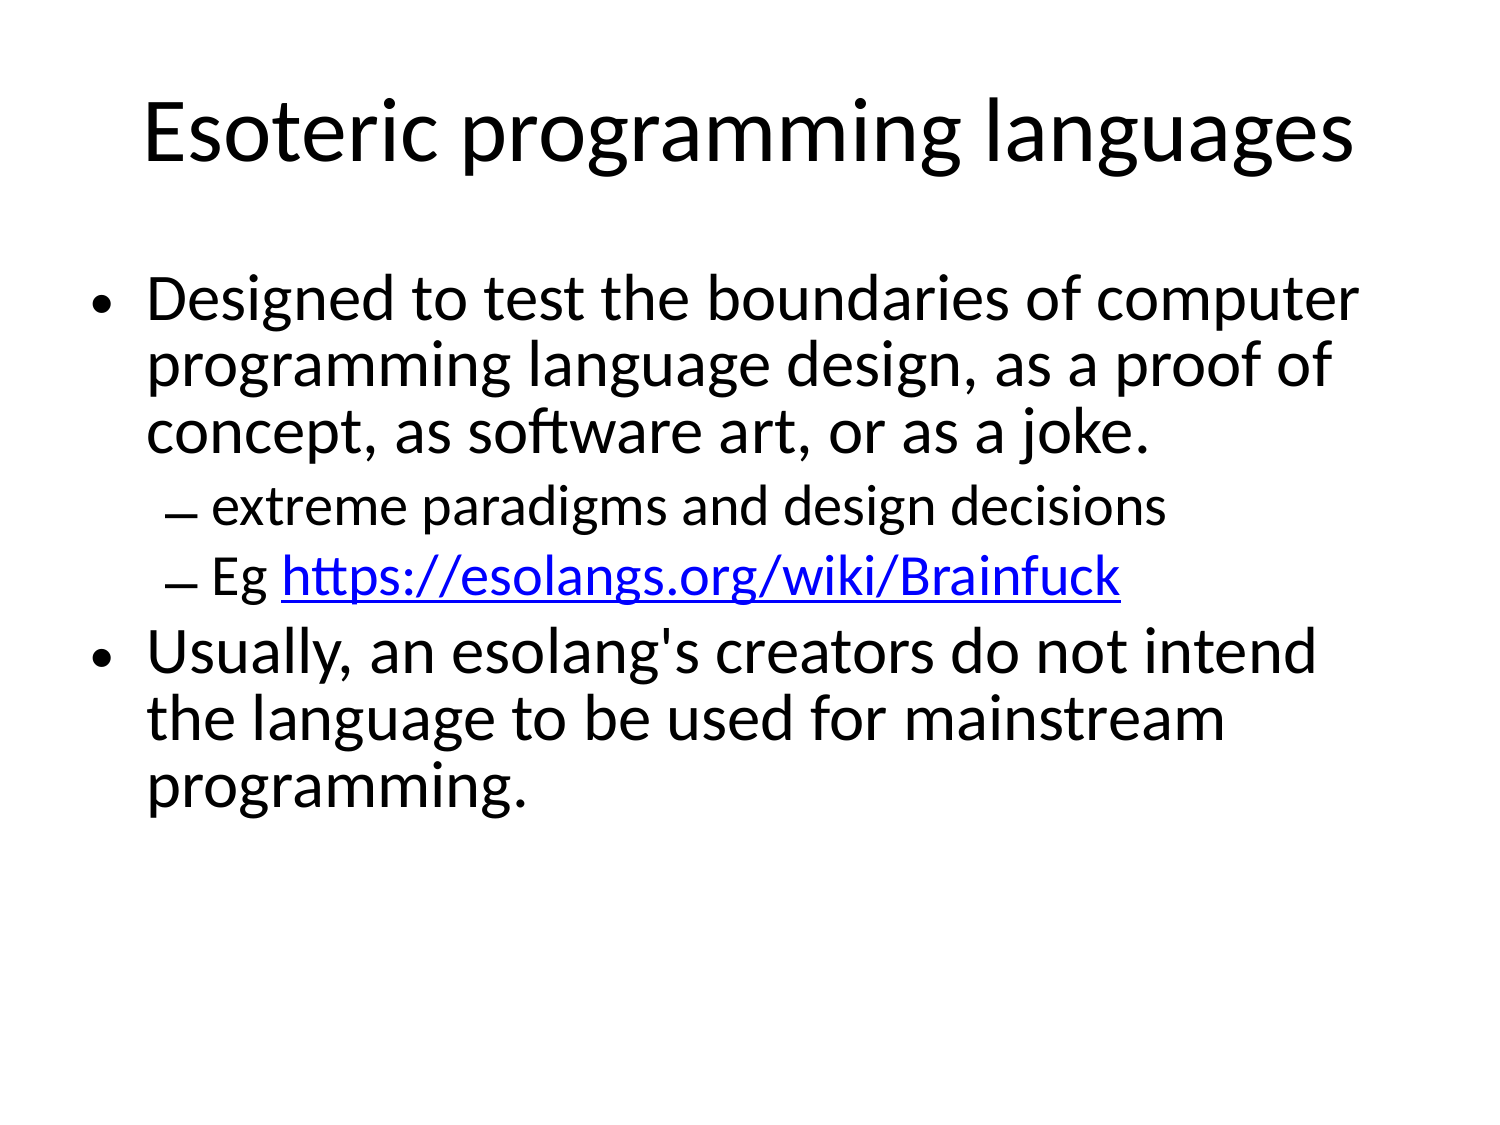

# Esoteric programming languages
Designed to test the boundaries of computer programming language design, as a proof of concept, as software art, or as a joke.
extreme paradigms and design decisions
Eg https://esolangs.org/wiki/Brainfuck
Usually, an esolang's creators do not intend the language to be used for mainstream programming.